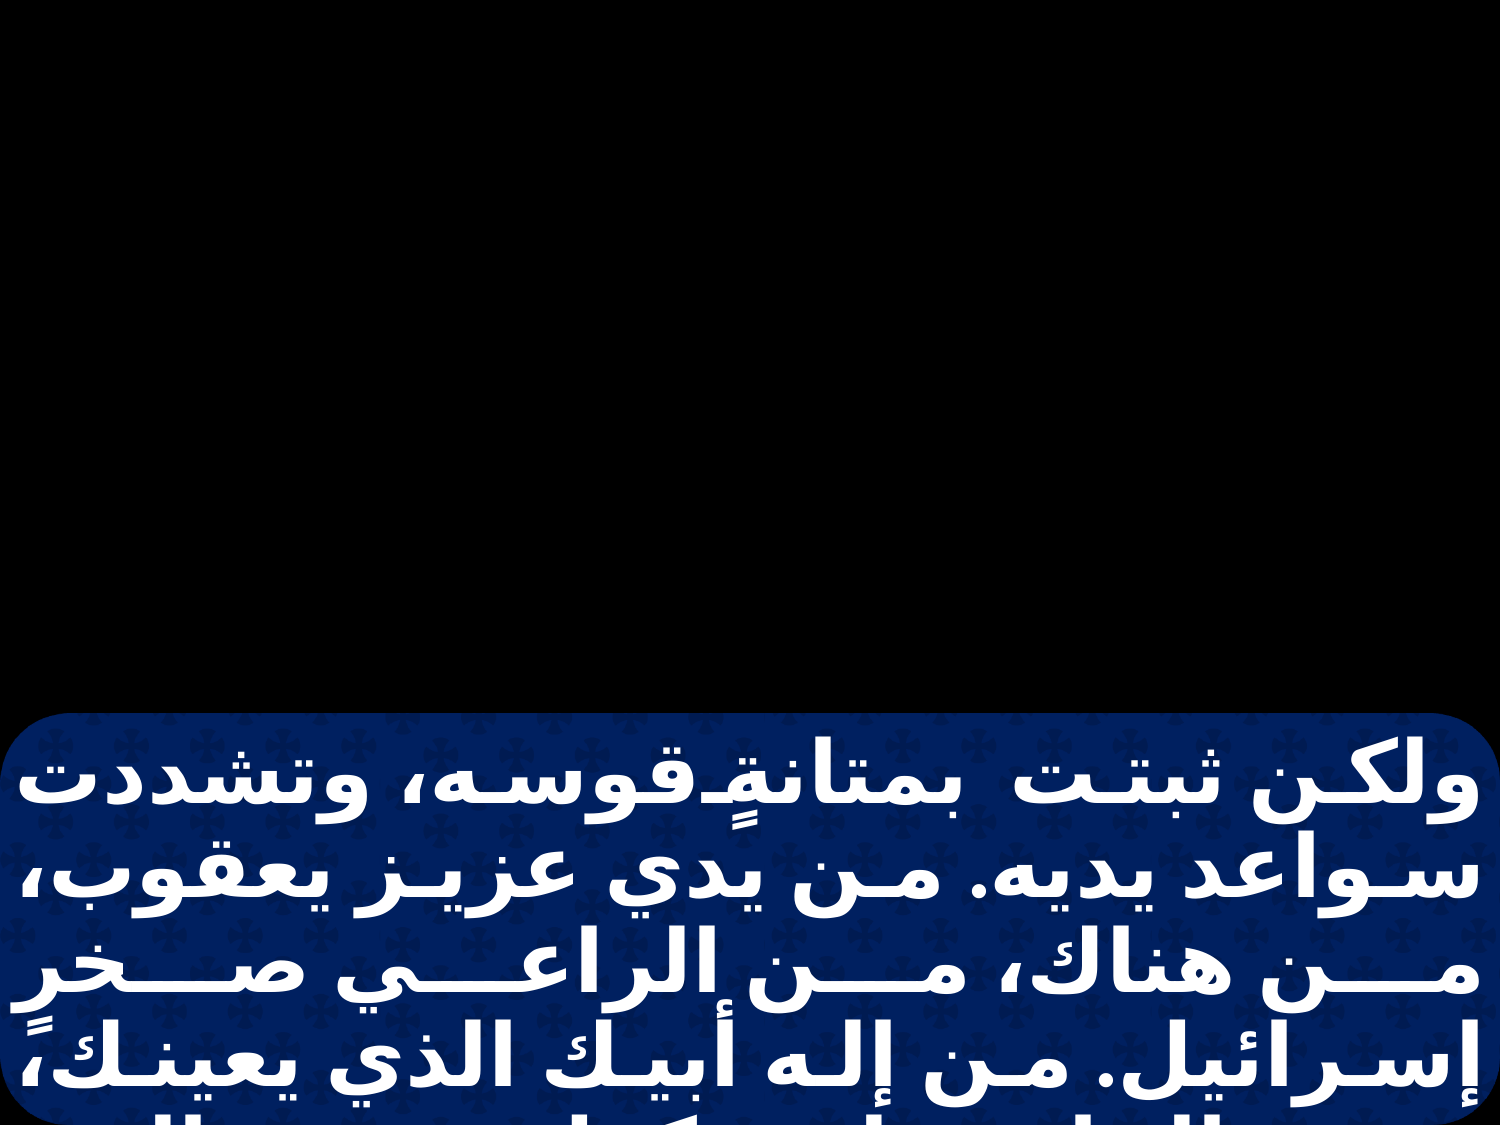

ولكن ثبتت بمتانةٍ قوسه، وتشددت سواعد يديه. من يدي عزيز يعقوب، من هناك، من الراعي صخرٍ إسرائيل. من إله أبيك الذي يعينك، ومن القادر على كل شيءٍ الذي يباركك، تأتي بركات السماء من العلو،